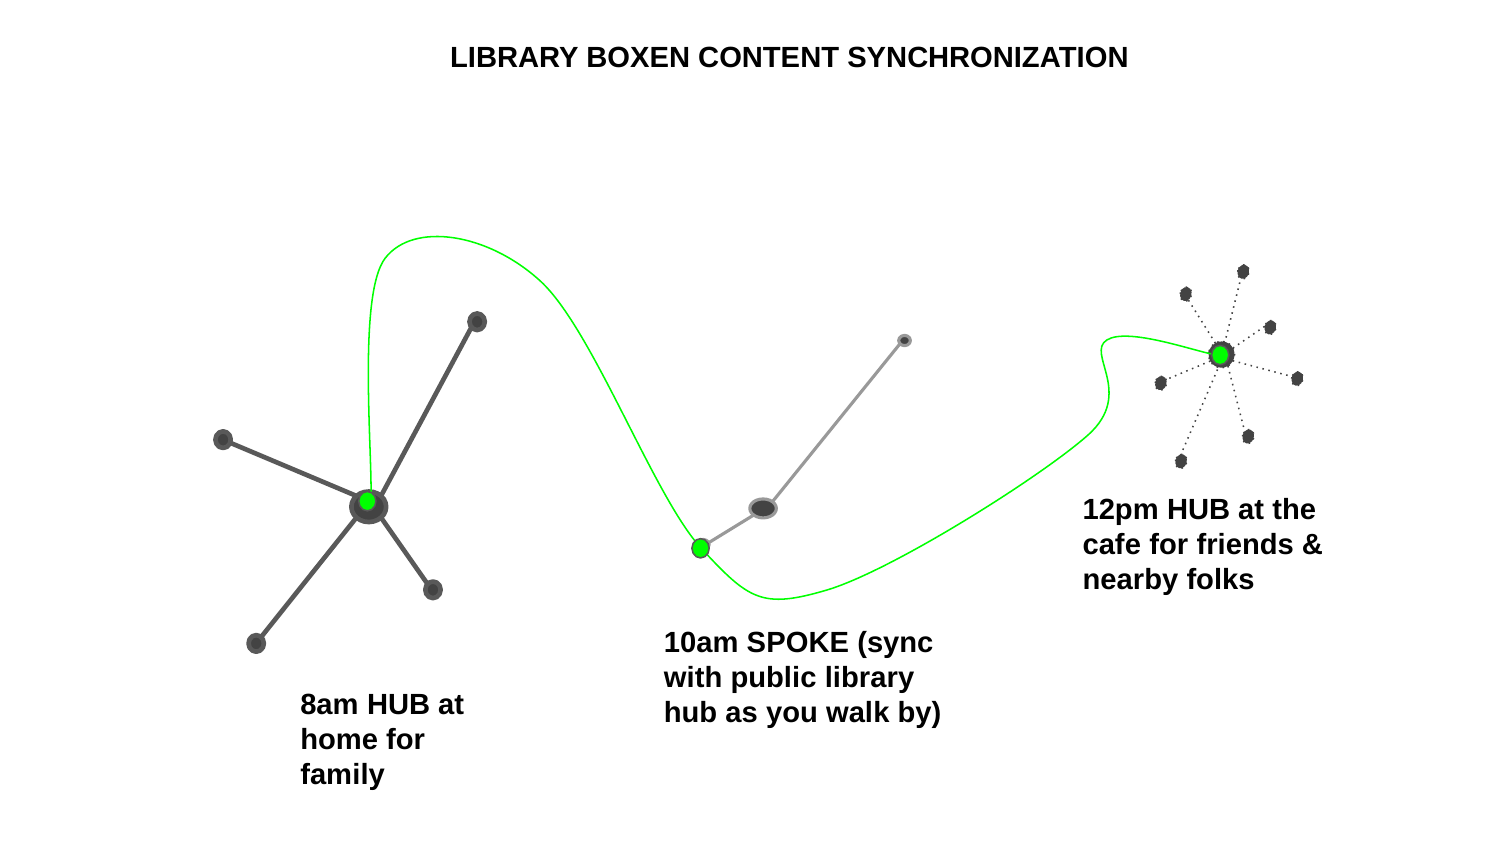

LIBRARY BOXEN CONTENT SYNCHRONIZATION

12pm HUB at the cafe for friends & nearby folks

10am SPOKE (sync with public library hub as you walk by)
8am HUB at home for family